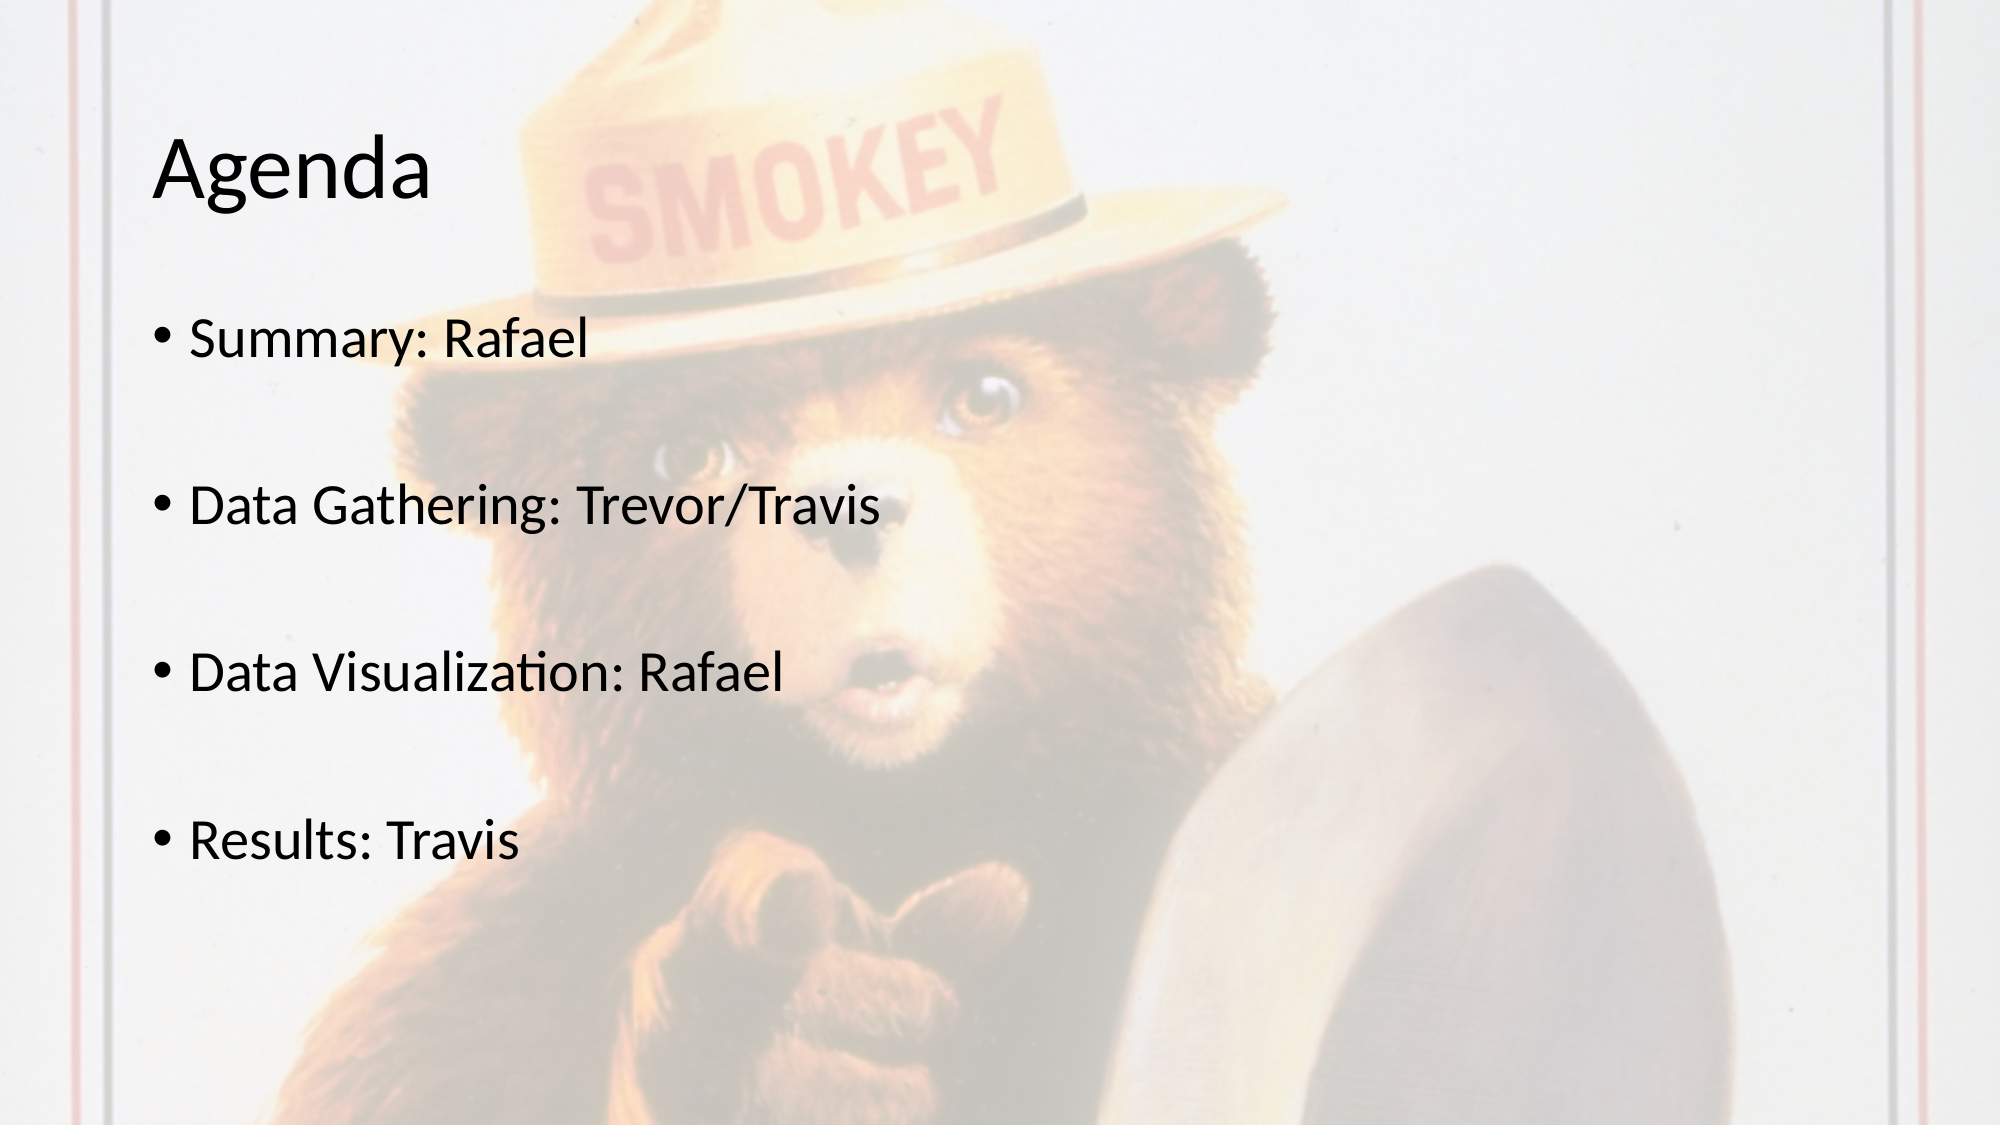

# Agenda
Summary: Rafael

Data Gathering: Trevor/Travis

Data Visualization: Rafael

Results: Travis